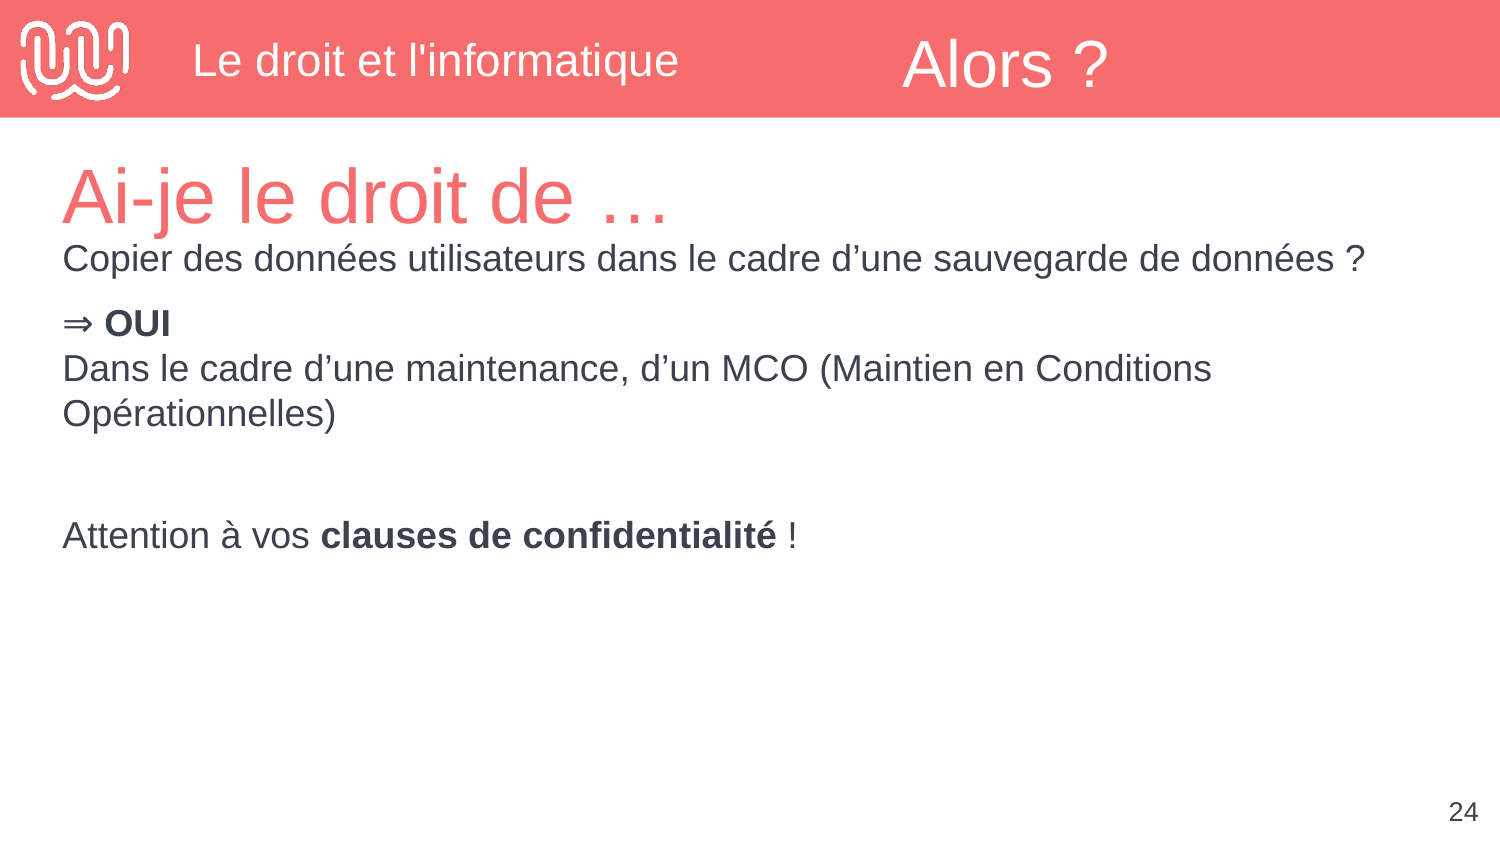

# Le droit et l'informatique
Alors ?
Ai-je le droit de …
Copier des données utilisateurs dans le cadre d’une sauvegarde de données ?
⇒ OUI
Dans le cadre d’une maintenance, d’un MCO (Maintien en Conditions Opérationnelles)
Attention à vos clauses de confidentialité !
24